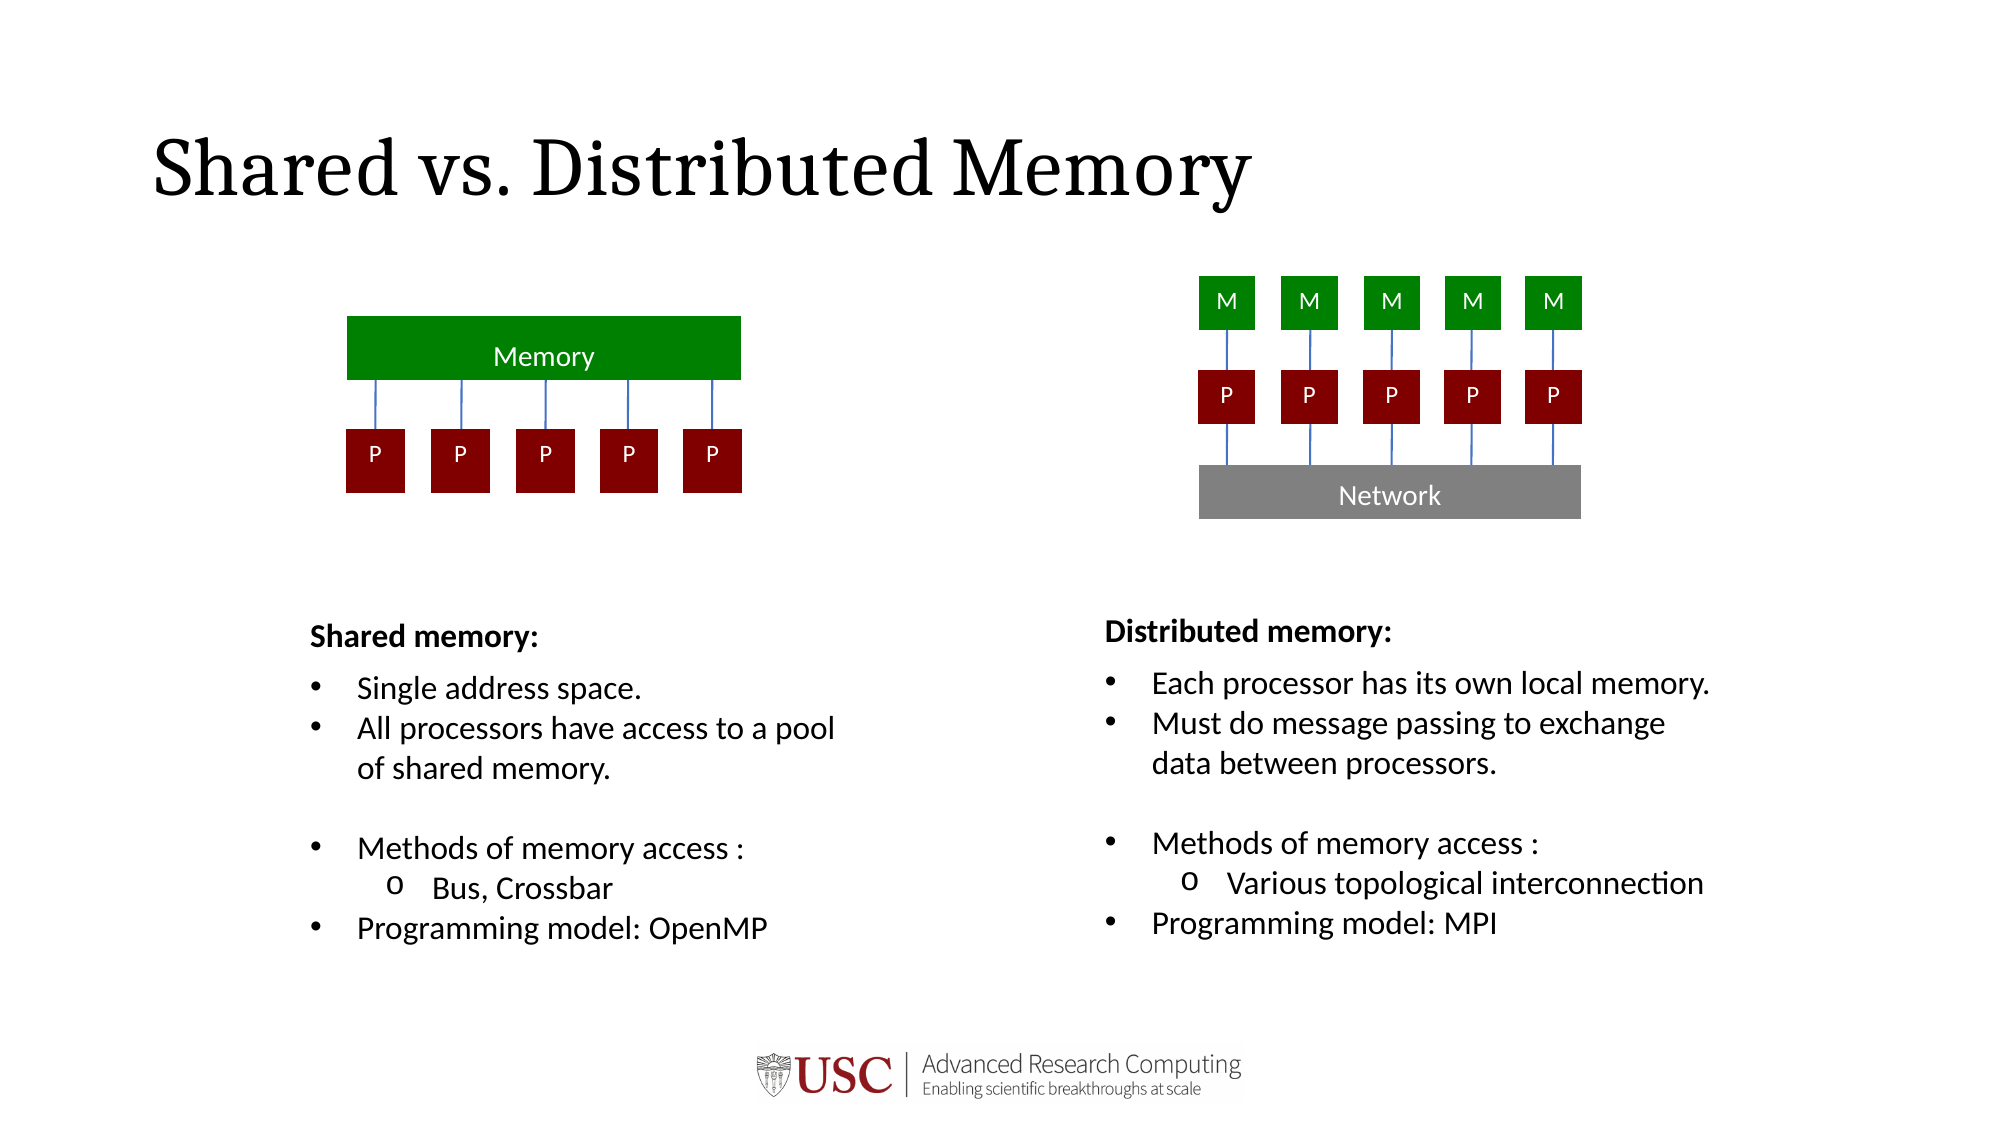

# Shared vs. Distributed Memory
M
M
M
M
M
P
P
P
P
P
Network
Memory
P
P
P
P
P
Distributed memory:
Each processor has its own local memory.
Must do message passing to exchange data between processors.

Methods of memory access :
Various topological interconnection
Programming model: MPI

Shared memory:
Single address space.
All processors have access to a pool of shared memory.

Methods of memory access :
Bus, Crossbar
Programming model: OpenMP